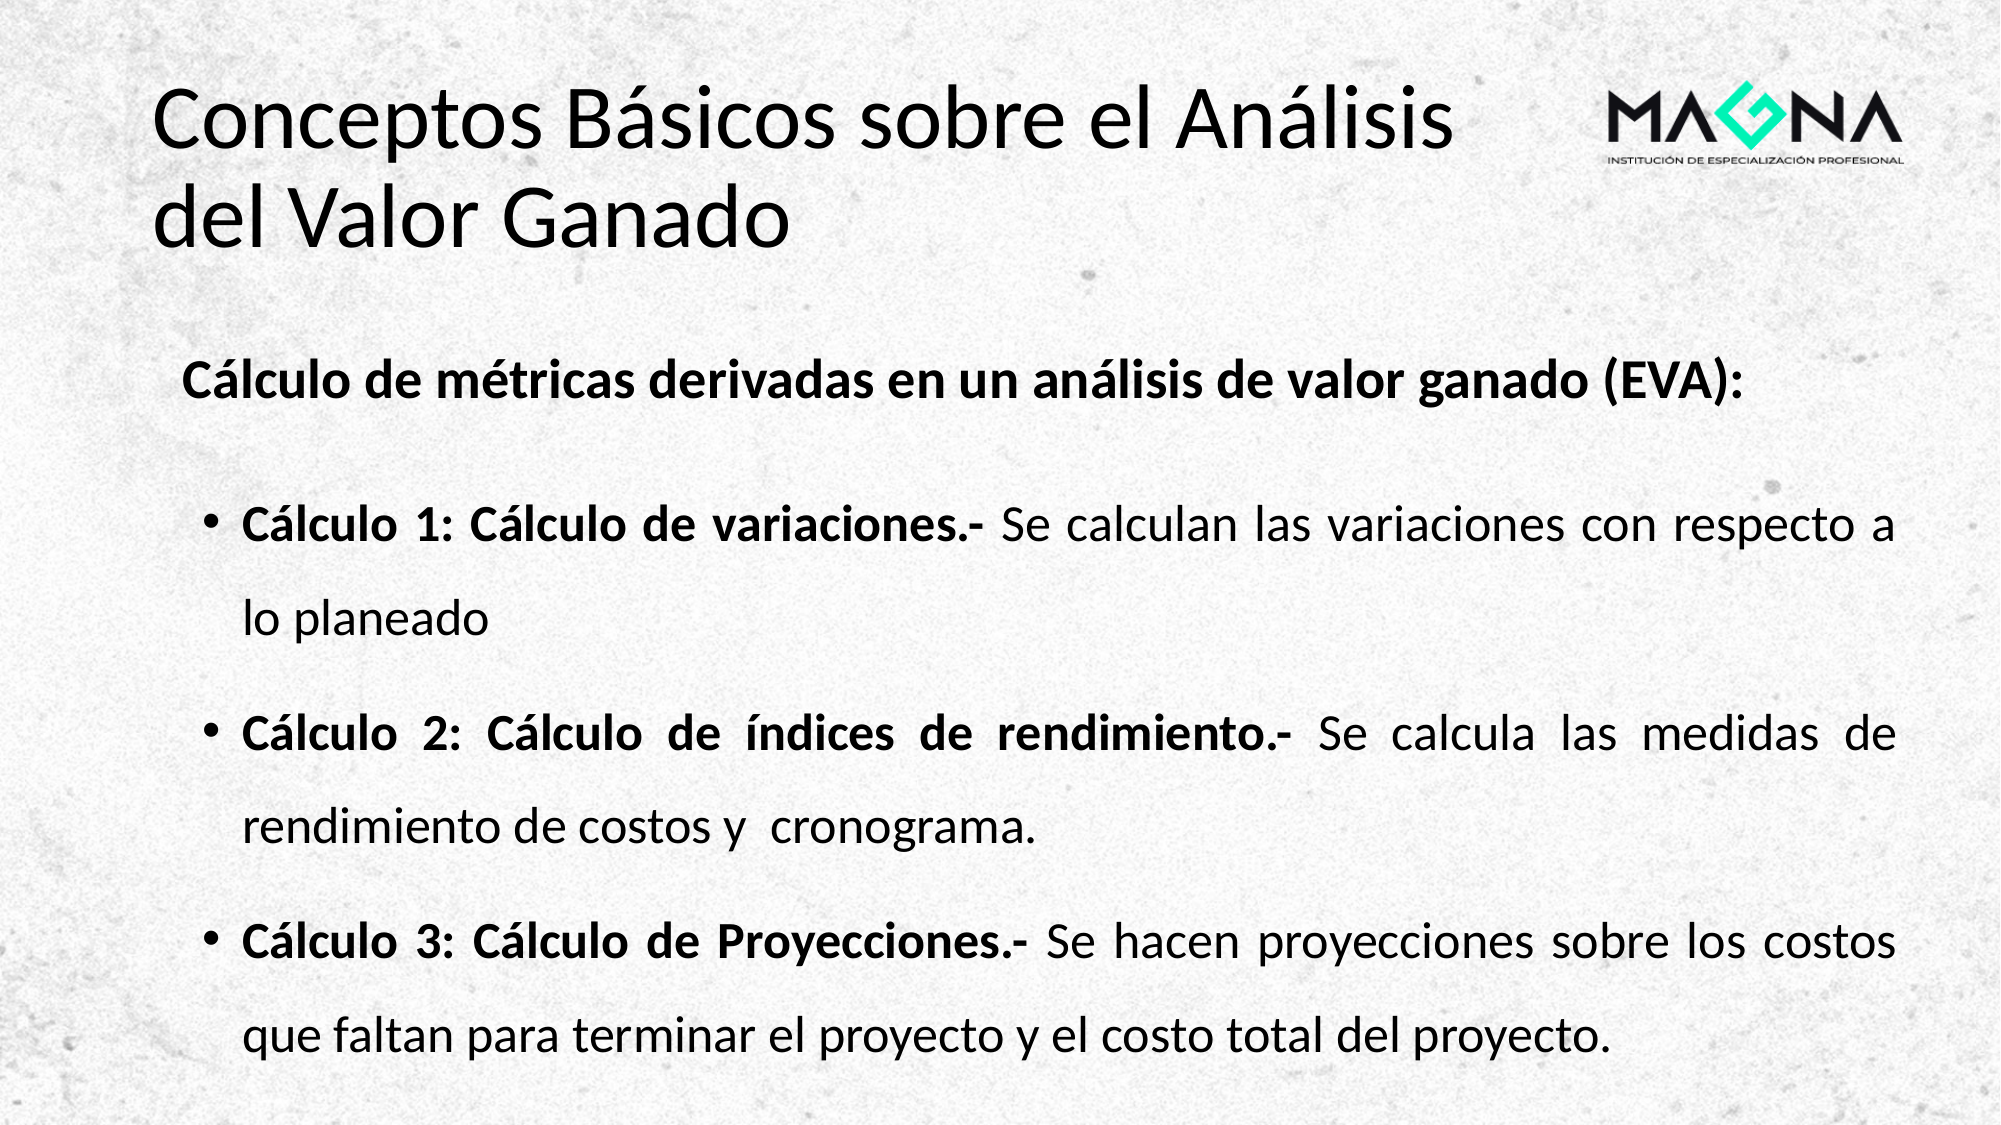

# Conceptos Básicos sobre el Análisis del Valor Ganado
Cálculo de métricas derivadas en un análisis de valor ganado (EVA):
Cálculo 1: Cálculo de variaciones.- Se calculan las variaciones con respecto a lo planeado
Cálculo 2: Cálculo de índices de rendimiento.- Se calcula las medidas de rendimiento de costos y  cronograma.
Cálculo 3: Cálculo de Proyecciones.- Se hacen proyecciones sobre los costos que faltan para terminar el proyecto y el costo total del proyecto.